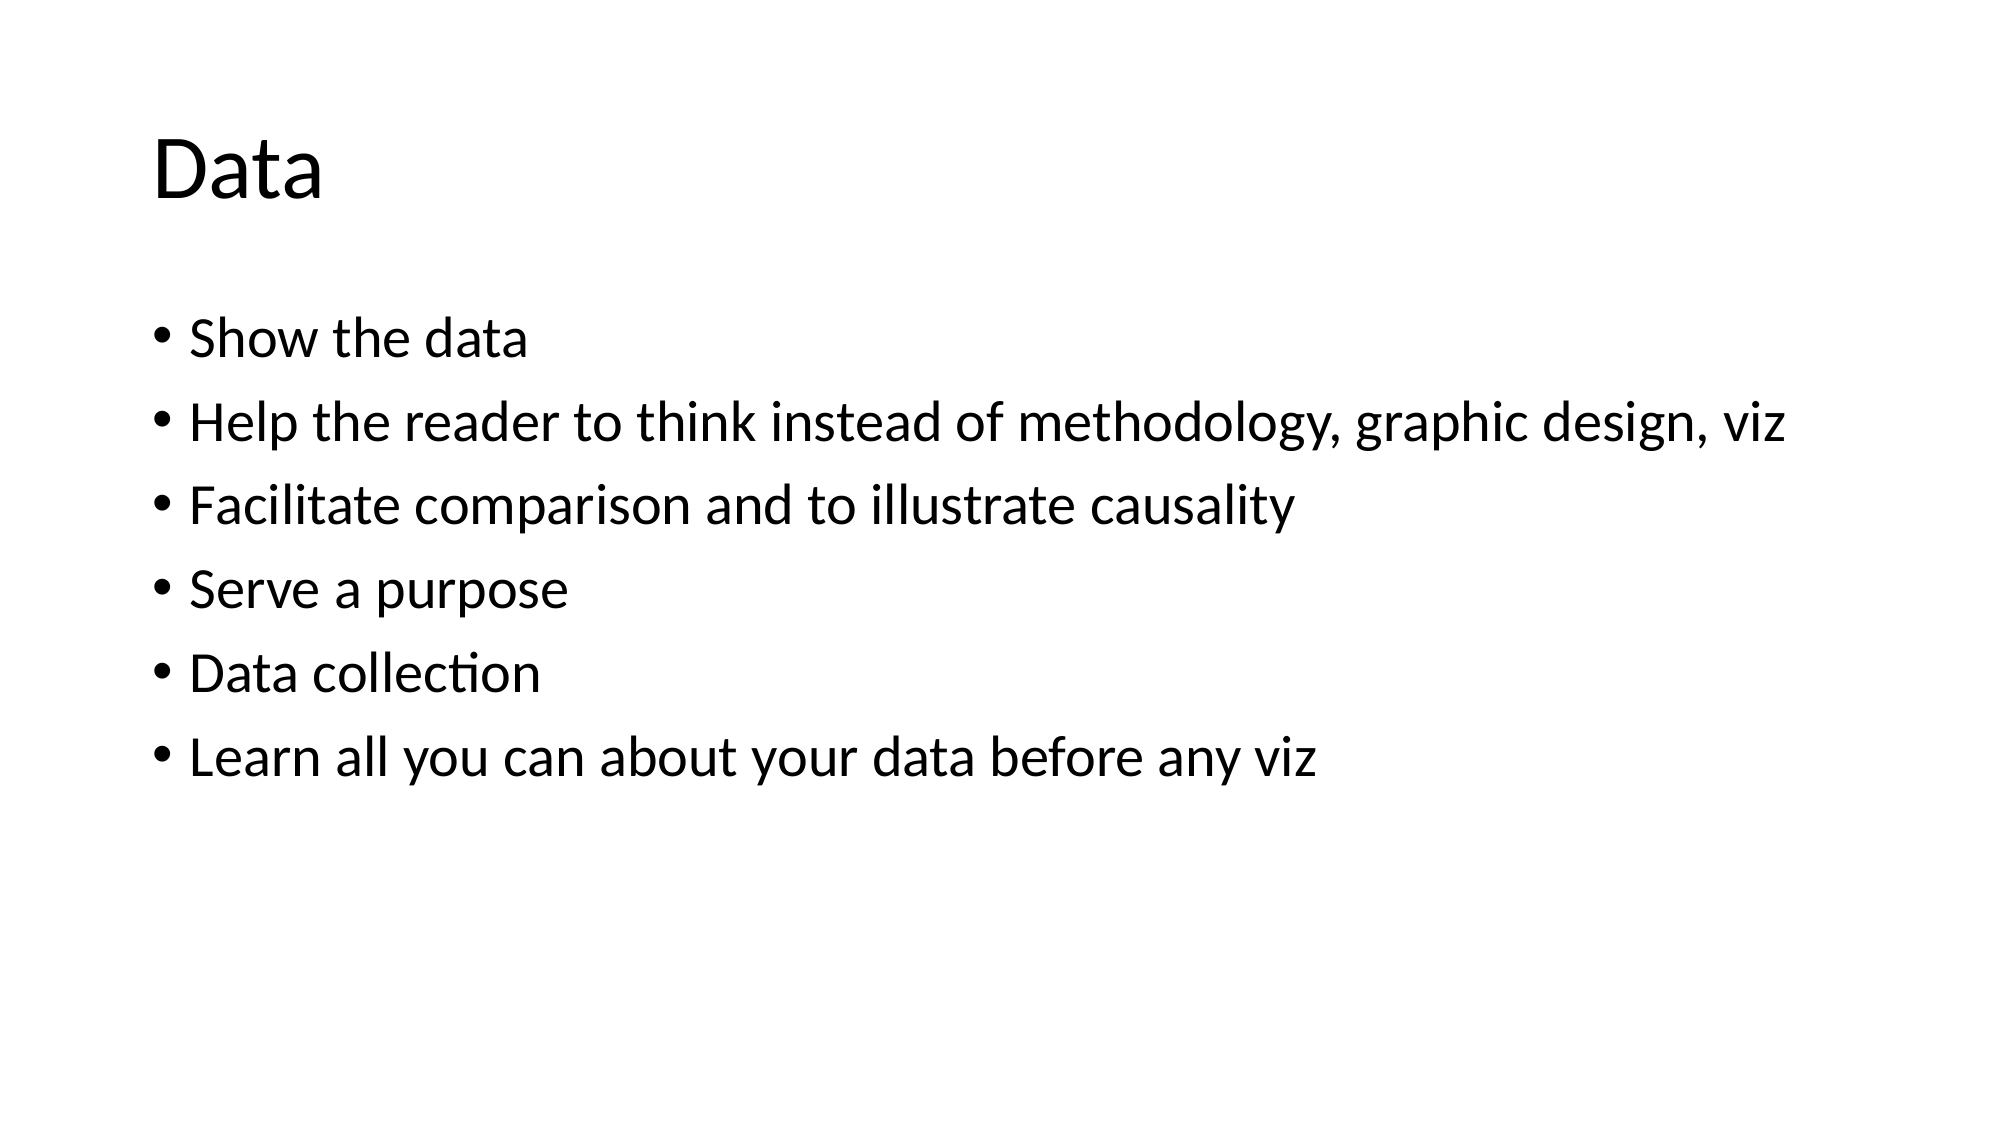

# Data
Show the data
Help the reader to think instead of methodology, graphic design, viz
Facilitate comparison and to illustrate causality
Serve a purpose
Data collection
Learn all you can about your data before any viz